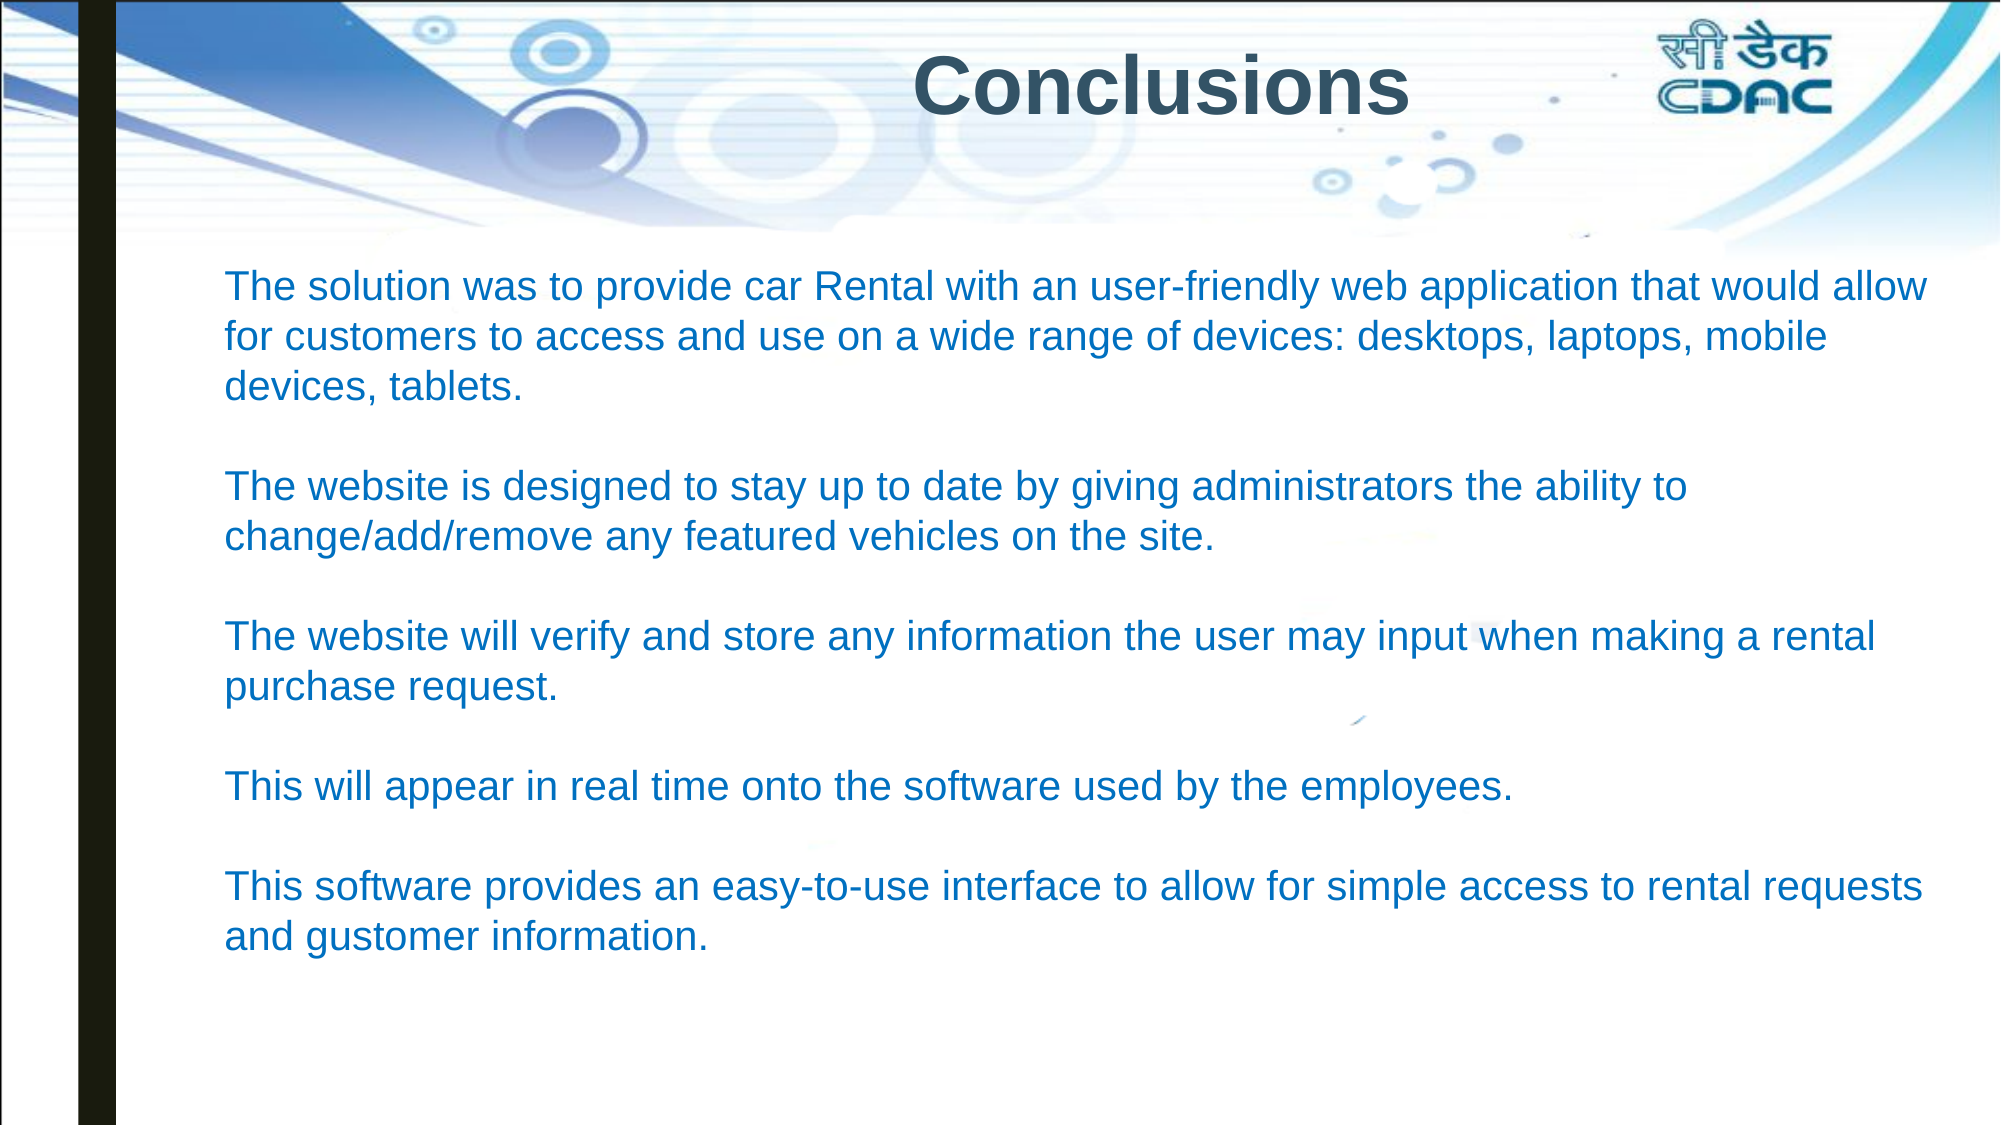

# Conclusions
The solution was to provide car Rental with an user-friendly web application that would allow for customers to access and use on a wide range of devices: desktops, laptops, mobile devices, tablets.

The website is designed to stay up to date by giving administrators the ability to change/add/remove any featured vehicles on the site.

The website will verify and store any information the user may input when making a rental purchase request.

This will appear in real time onto the software used by the employees.

This software provides an easy-to-use interface to allow for simple access to rental requests and gustomer information.